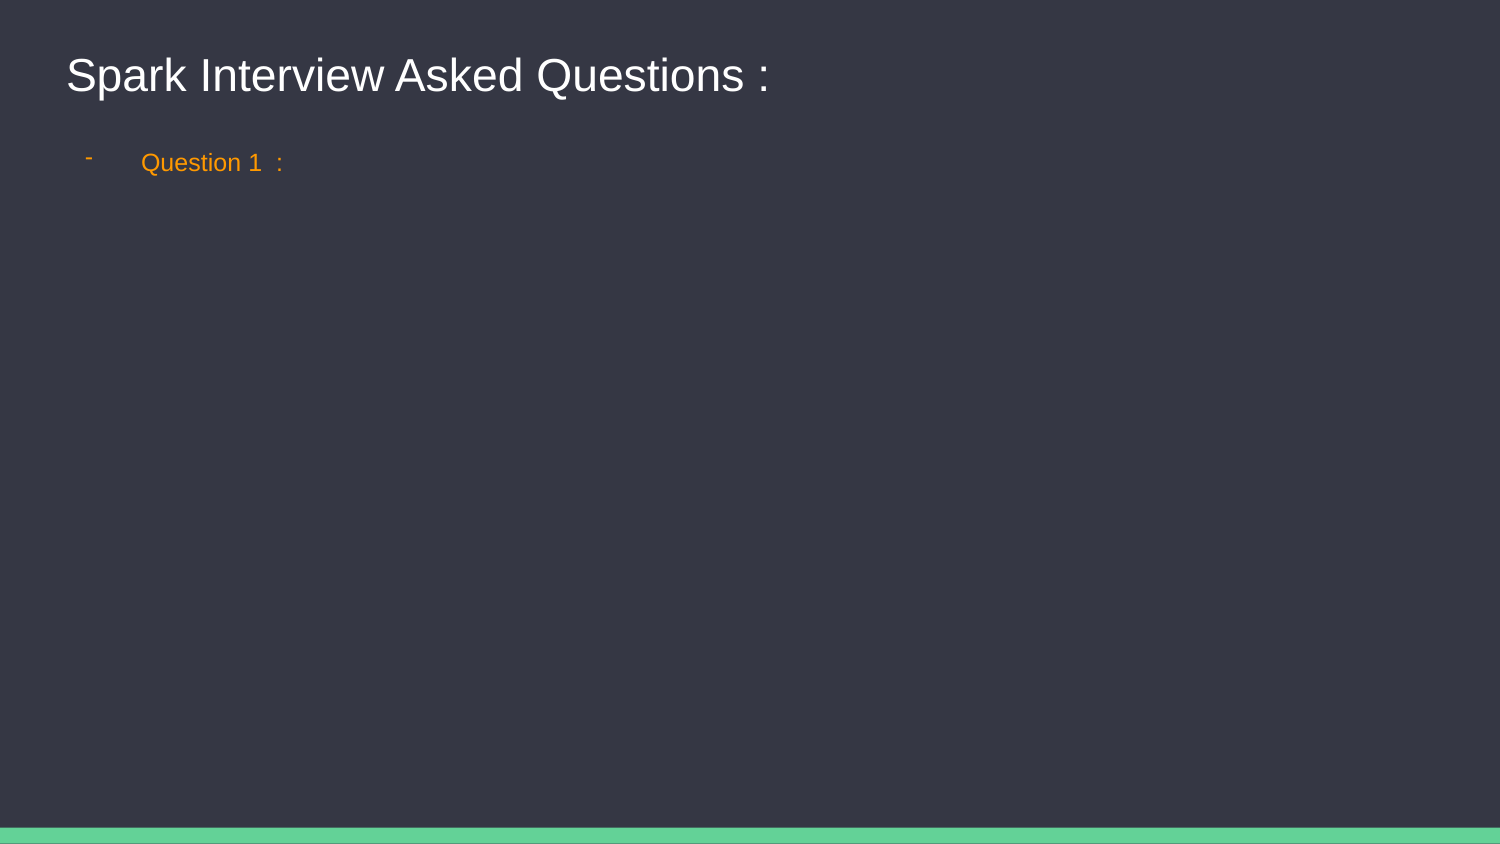

# Spark Interview Asked Questions :
Question 1  :